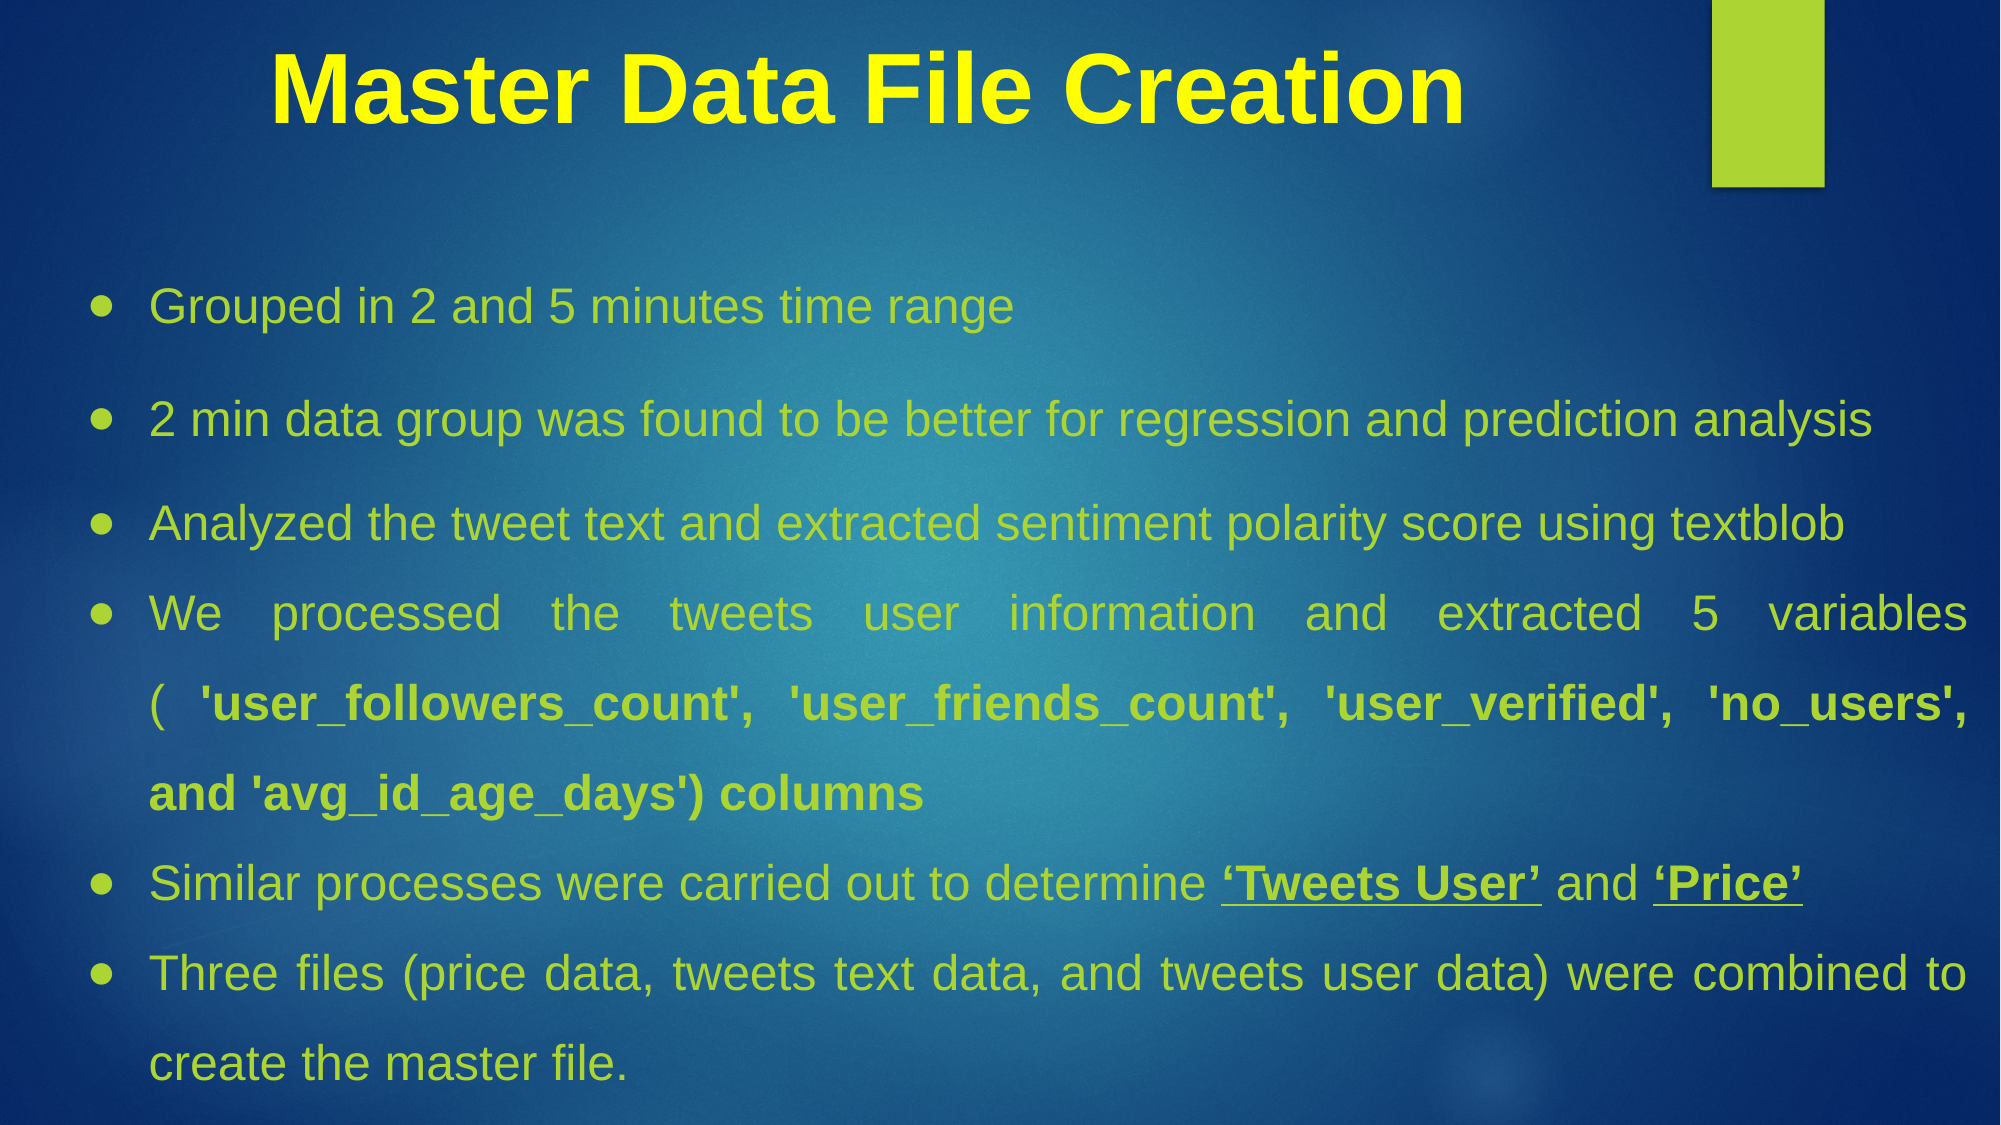

# Master Data File Creation
Grouped in 2 and 5 minutes time range
2 min data group was found to be better for regression and prediction analysis
Analyzed the tweet text and extracted sentiment polarity score using textblob
We processed the tweets user information and extracted 5 variables ( 'user_followers_count', 'user_friends_count', 'user_verified', 'no_users', and 'avg_id_age_days') columns
Similar processes were carried out to determine ‘Tweets User’ and ‘Price’
Three files (price data, tweets text data, and tweets user data) were combined to create the master file.